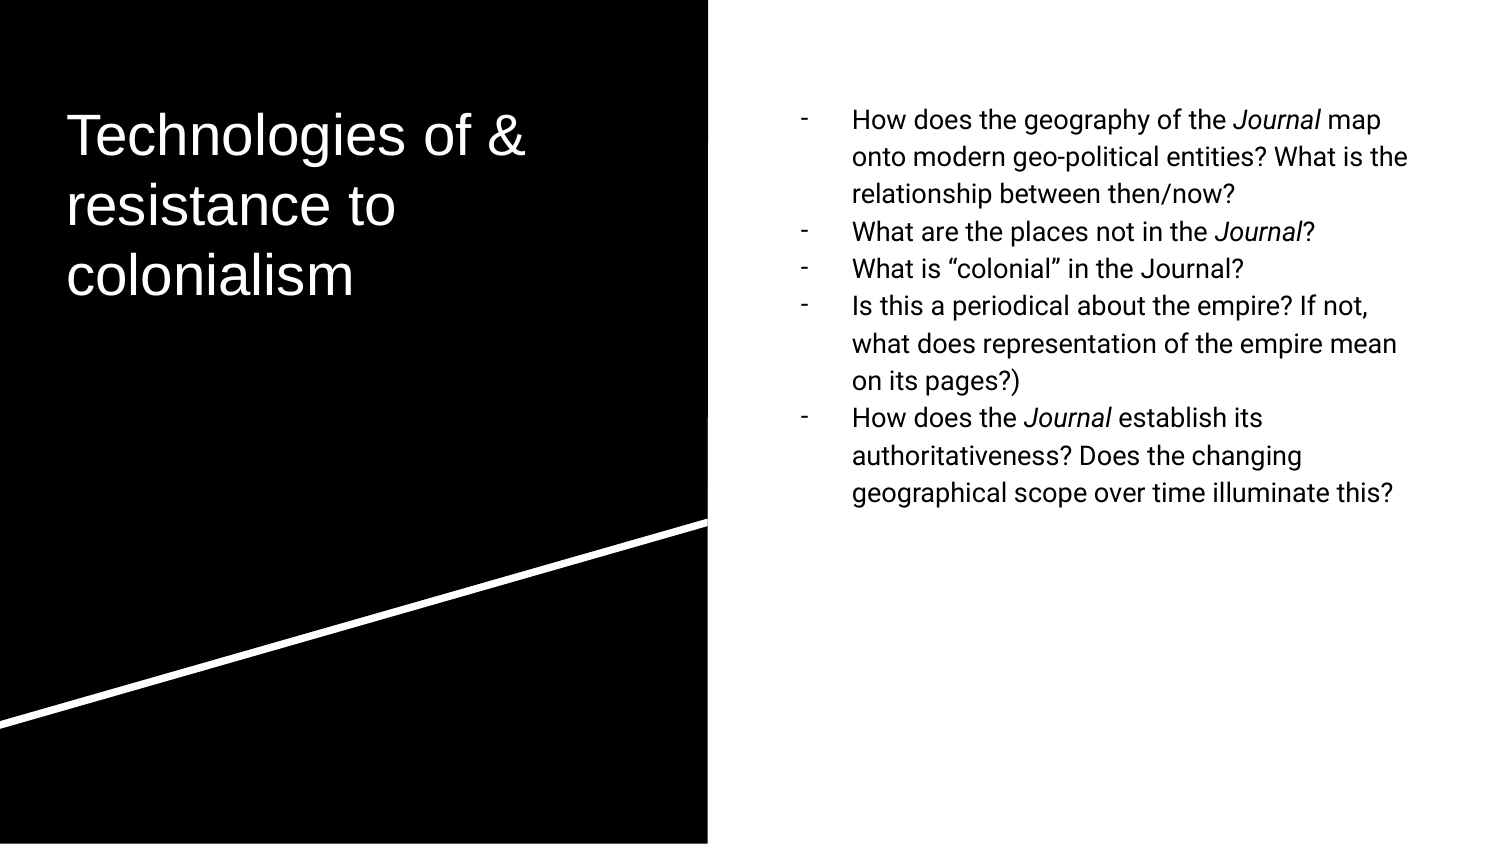

# Technologies of & resistance to colonialism

How does the geography of the Journal map onto modern geo-political entities? What is the relationship between then/now?
What are the places not in the Journal?
What is “colonial” in the Journal?
Is this a periodical about the empire? If not, what does representation of the empire mean on its pages?)
How does the Journal establish its authoritativeness? Does the changing geographical scope over time illuminate this?